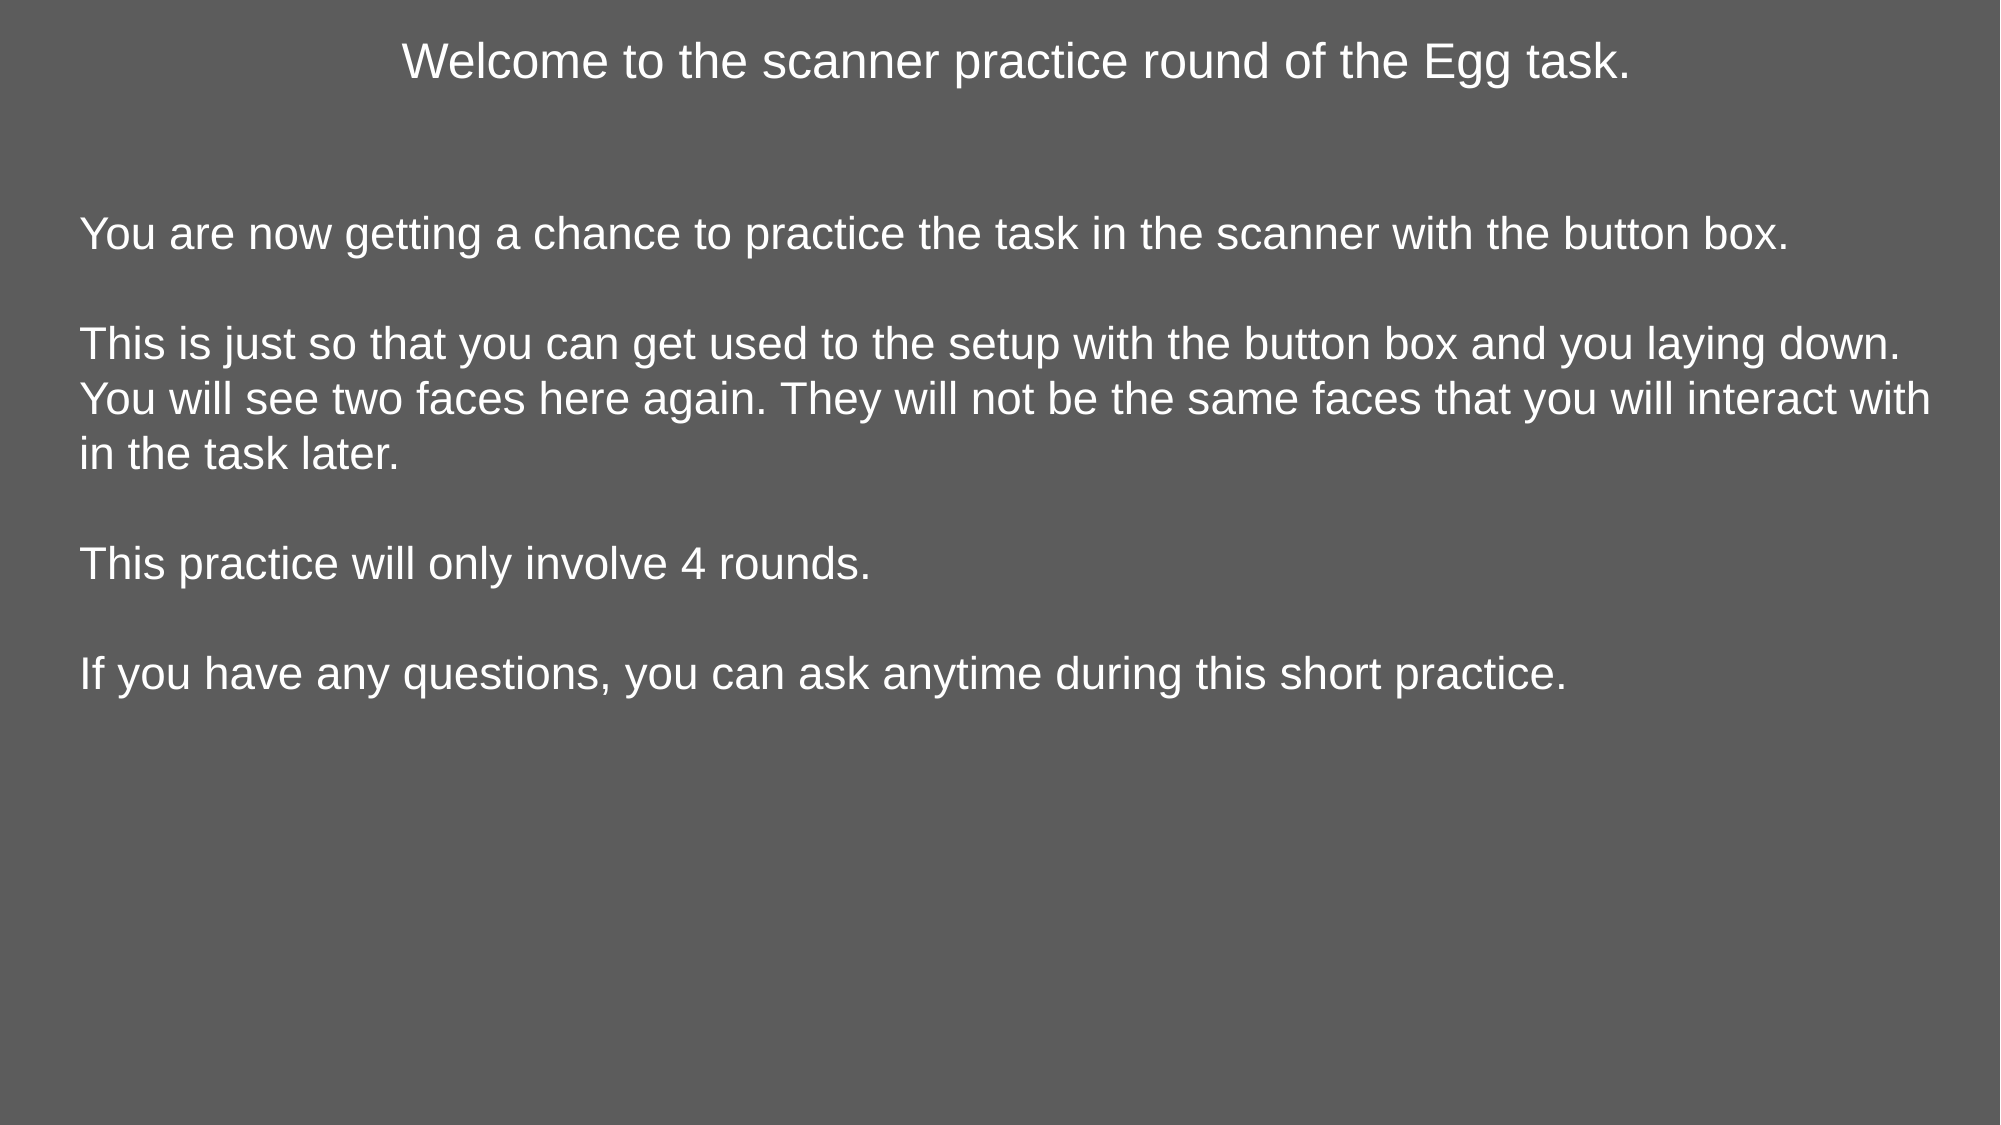

Welcome to the scanner practice round of the Egg task.

You are now getting a chance to practice the task in the scanner with the button box.

This is just so that you can get used to the setup with the button box and you laying down. You will see two faces here again. They will not be the same faces that you will interact with in the task later.

This practice will only involve 4 rounds.

If you have any questions, you can ask anytime during this short practice.